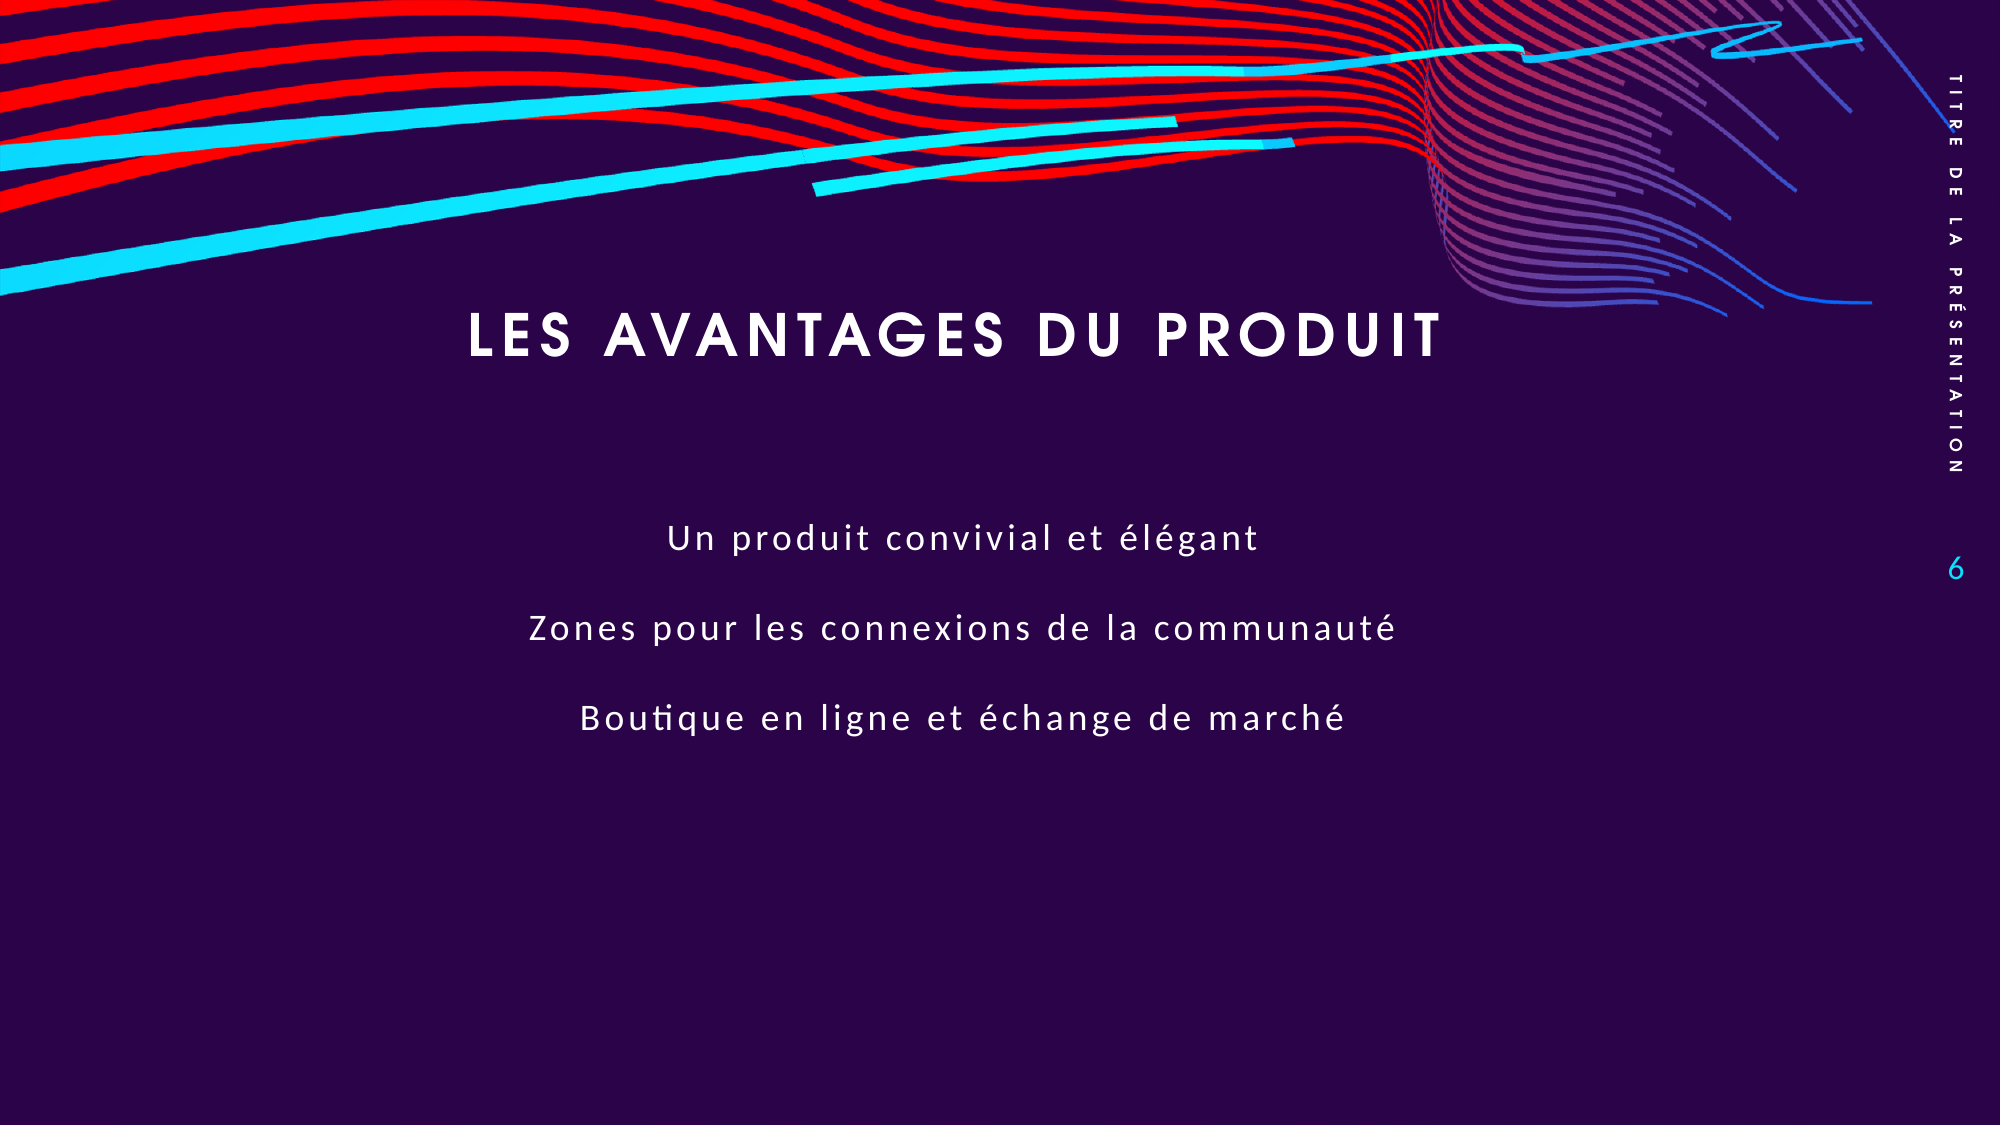

TITRE DE LA PRÉSENTATION
# Les avantages du produit
Un produit convivial et élégant
Zones pour les connexions de la communauté
Boutique en ligne et échange de marché

6